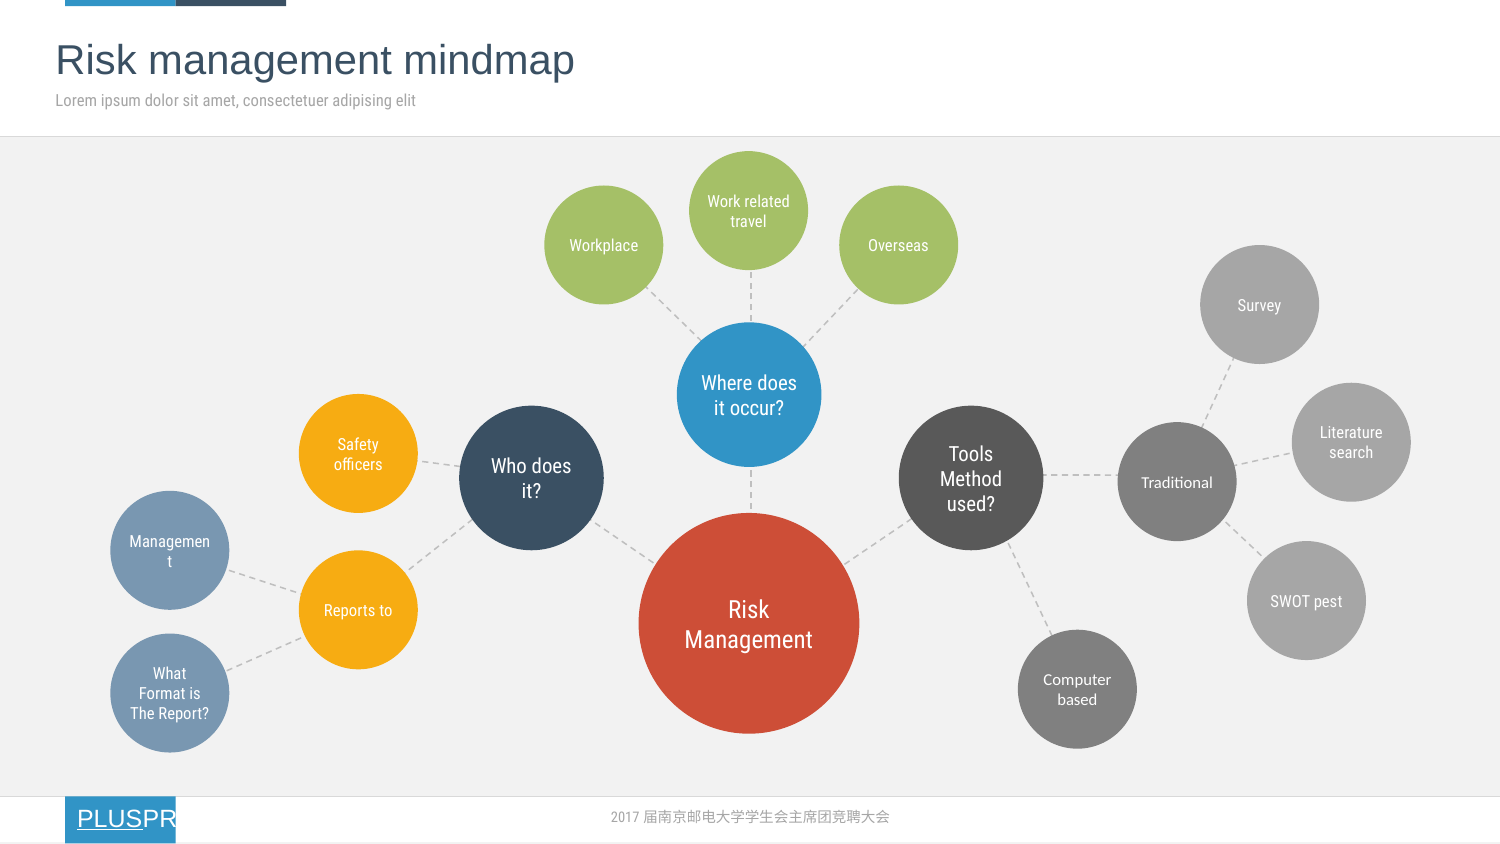

# Risk management mindmap
Lorem ipsum dolor sit amet, consectetuer adipising elit

Work related travel

Workplace

Overseas

Survey

Where does it occur?

Literature search

Safety officers

Who does it?

Tools Method used?

Traditional

Management

Risk Management

SWOT pest

Reports to

Computer based

What Format is The Report?